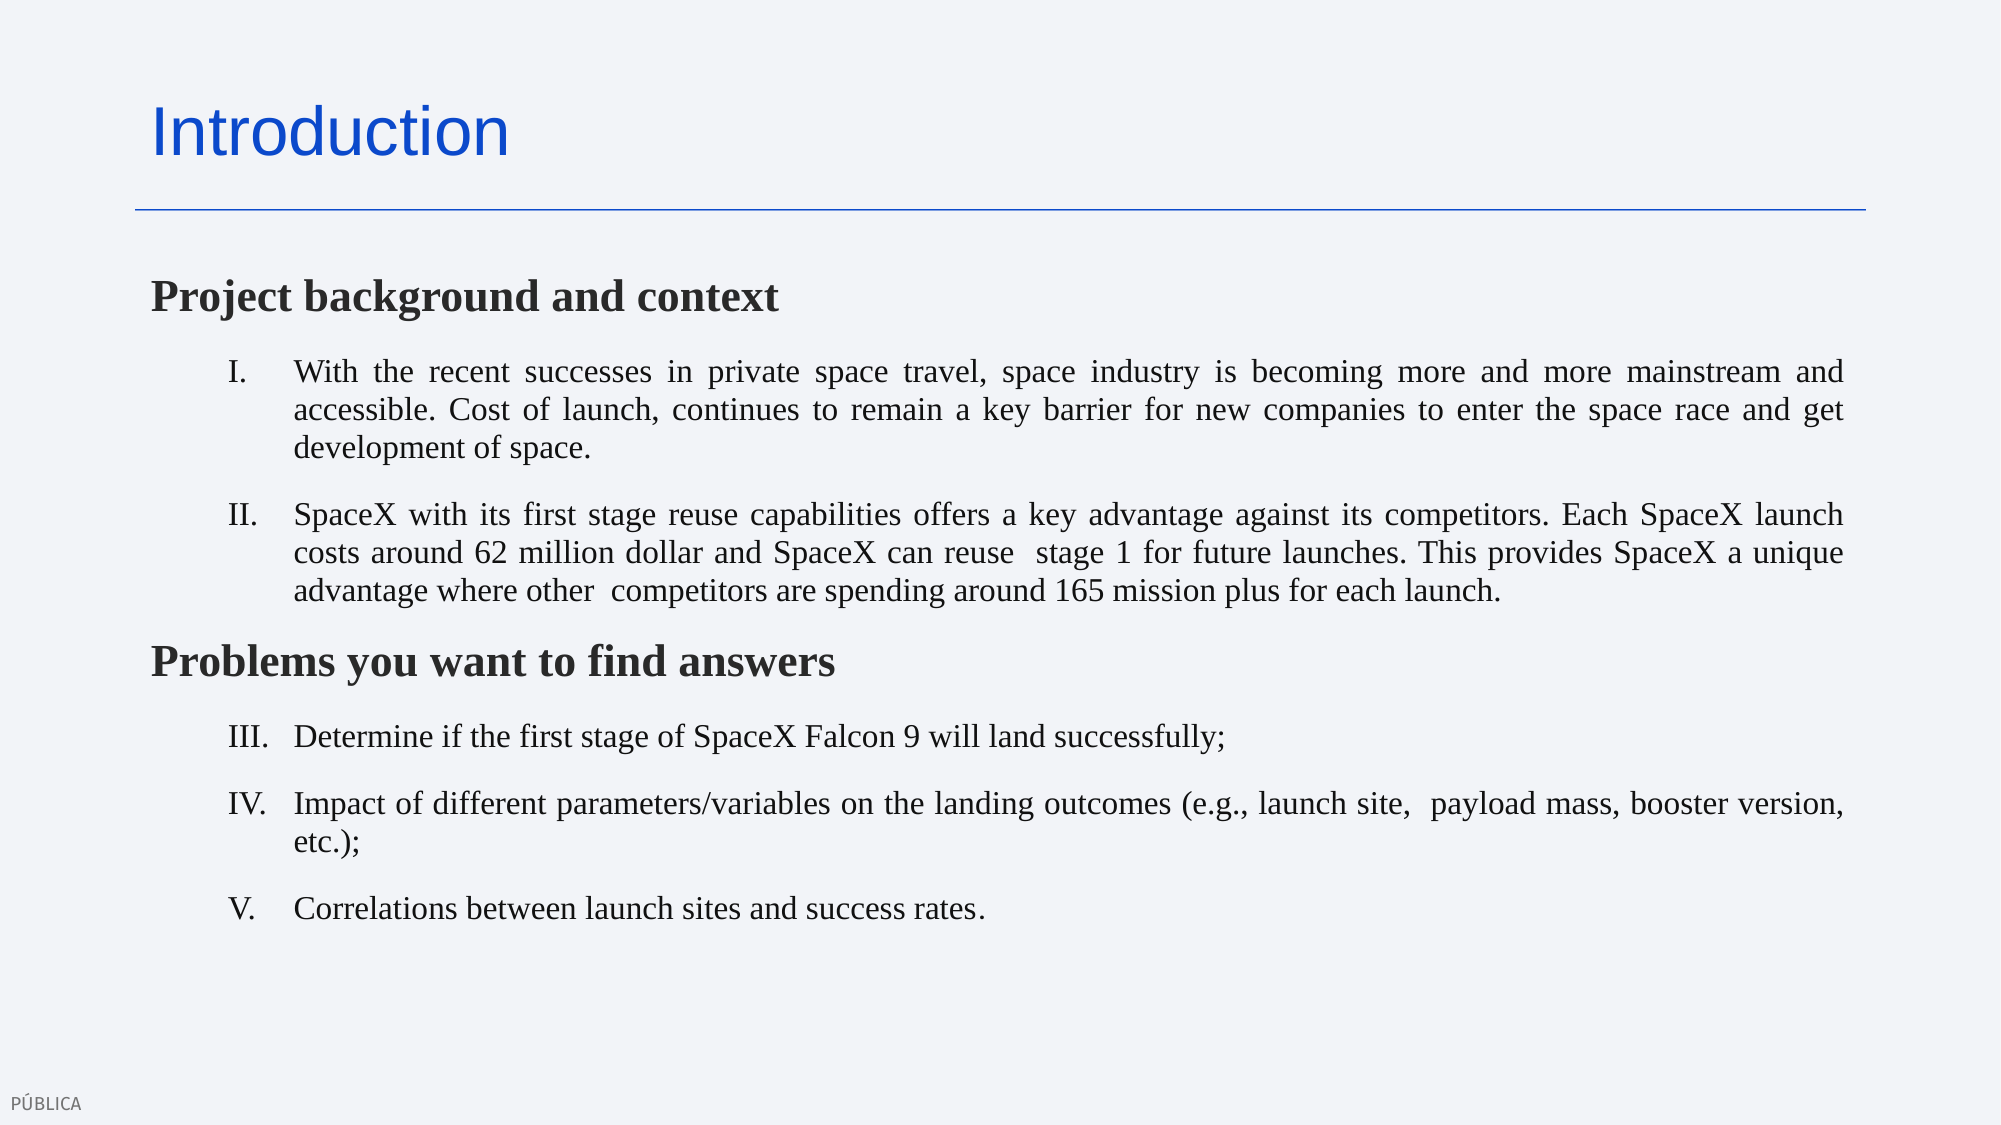

Introduction
Project background and context
With the recent successes in private space travel, space industry is becoming more and more mainstream and accessible. Cost of launch, continues to remain a key barrier for new companies to enter the space race and get development of space.
SpaceX with its first stage reuse capabilities offers a key advantage against its competitors. Each SpaceX launch costs around 62 million dollar and SpaceX can reuse  stage 1 for future launches. This provides SpaceX a unique advantage where other  competitors are spending around 165 mission plus for each launch.
Problems you want to find answers
Determine if the first stage of SpaceX Falcon 9 will land successfully;
Impact of different parameters/variables on the landing outcomes (e.g., launch site,  payload mass, booster version, etc.);
Correlations between launch sites and success rates.